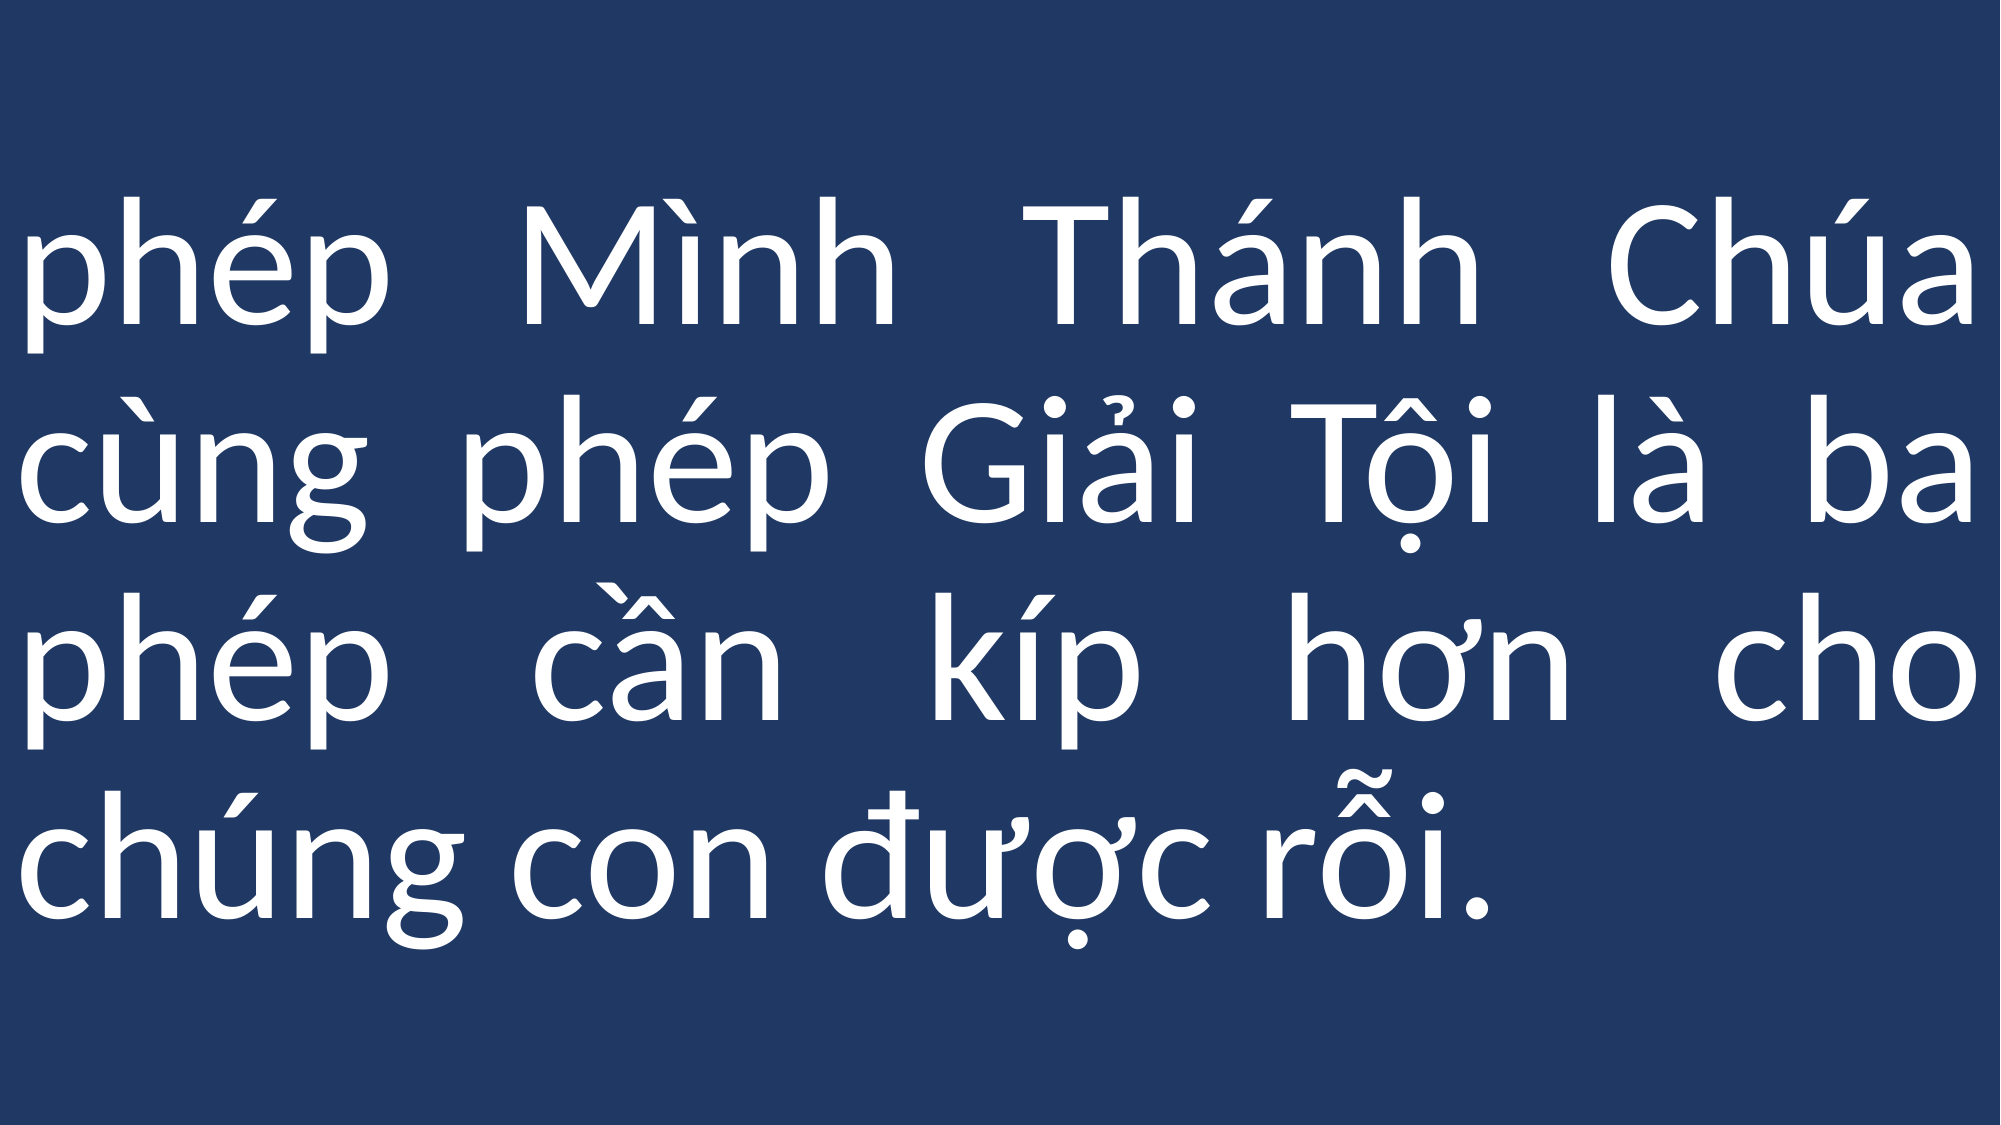

# phép Mình Thánh Chúa cùng phép Giải Tội là ba phép cần kíp hơn cho chúng con được rỗi.